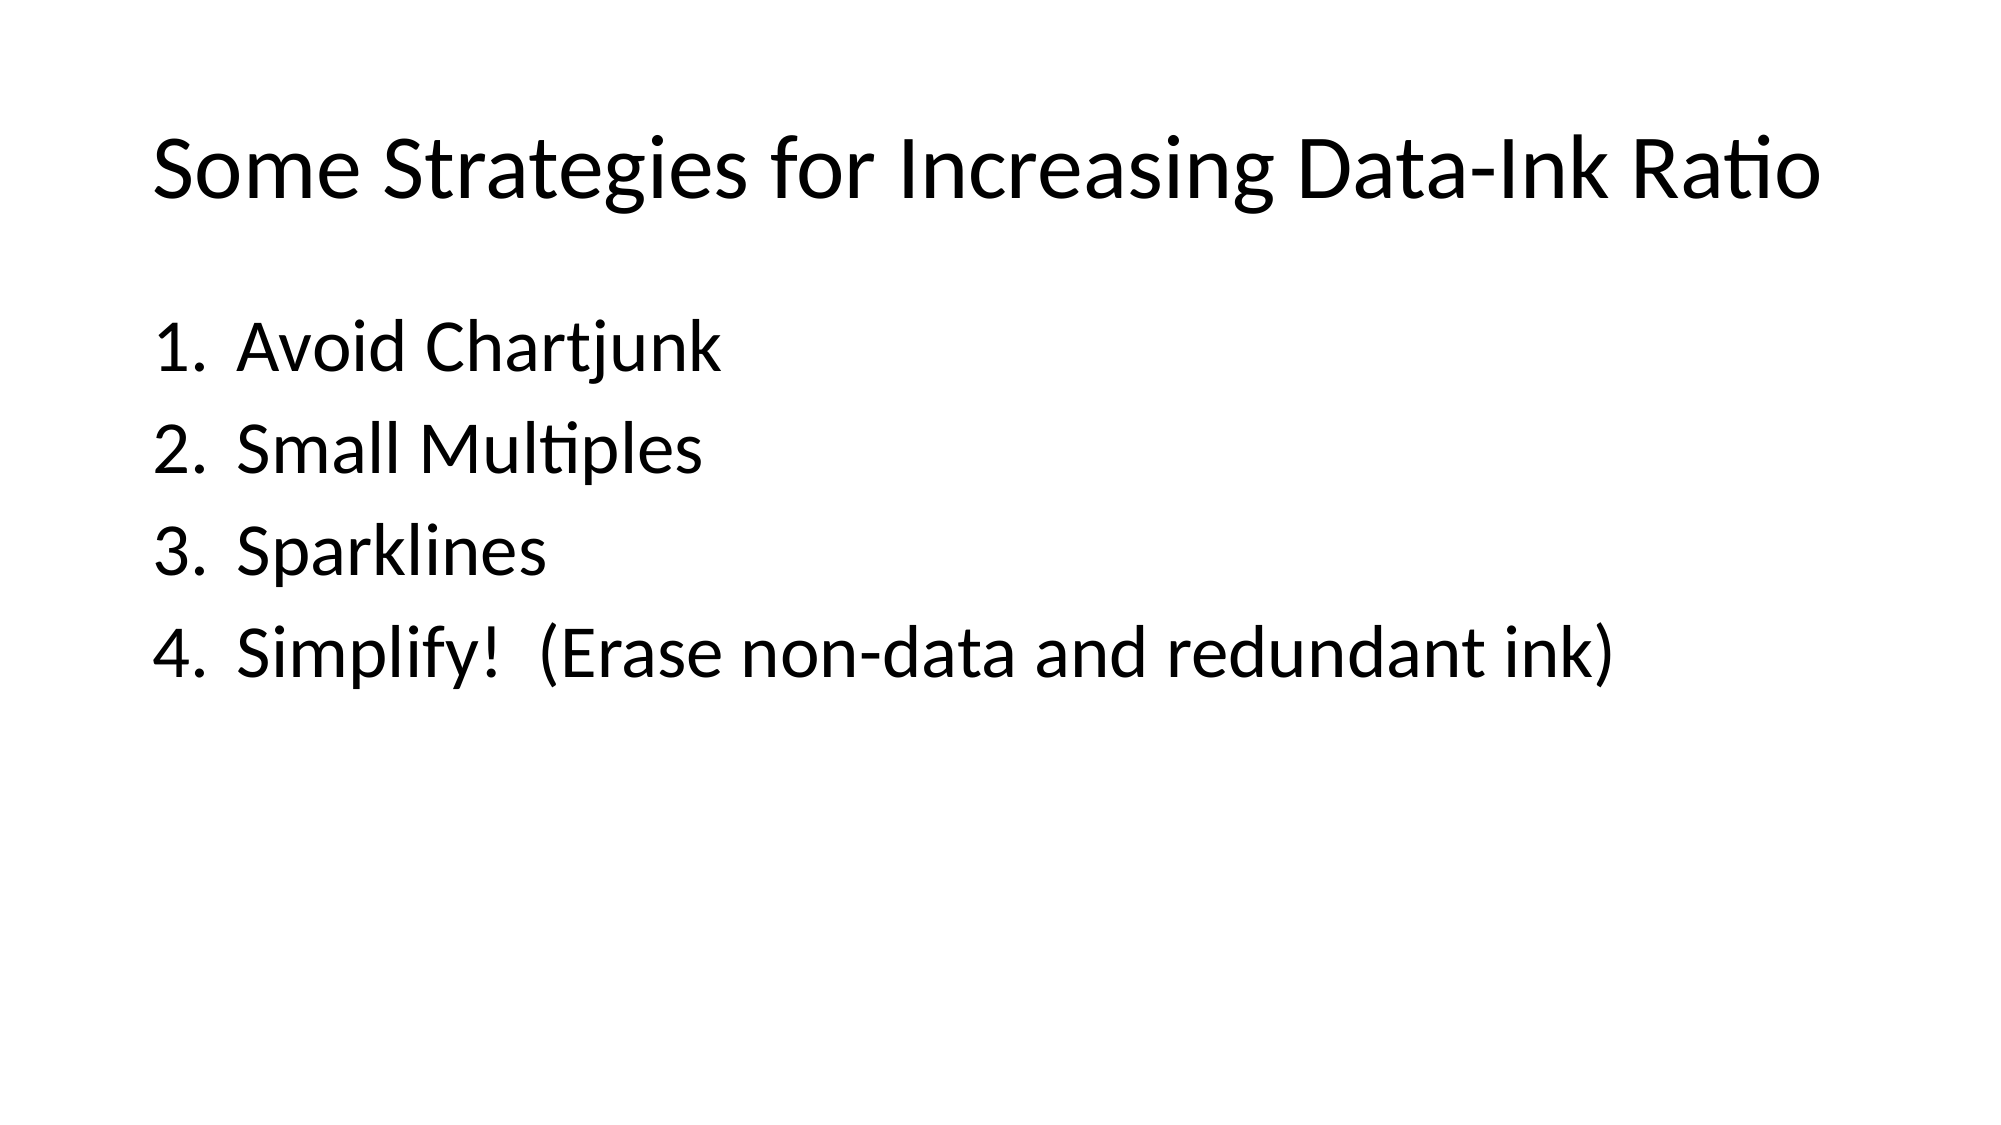

# Some Strategies for Increasing Data-Ink Ratio
Avoid Chartjunk
Small Multiples
Sparklines
Simplify!  (Erase non-data and redundant ink)